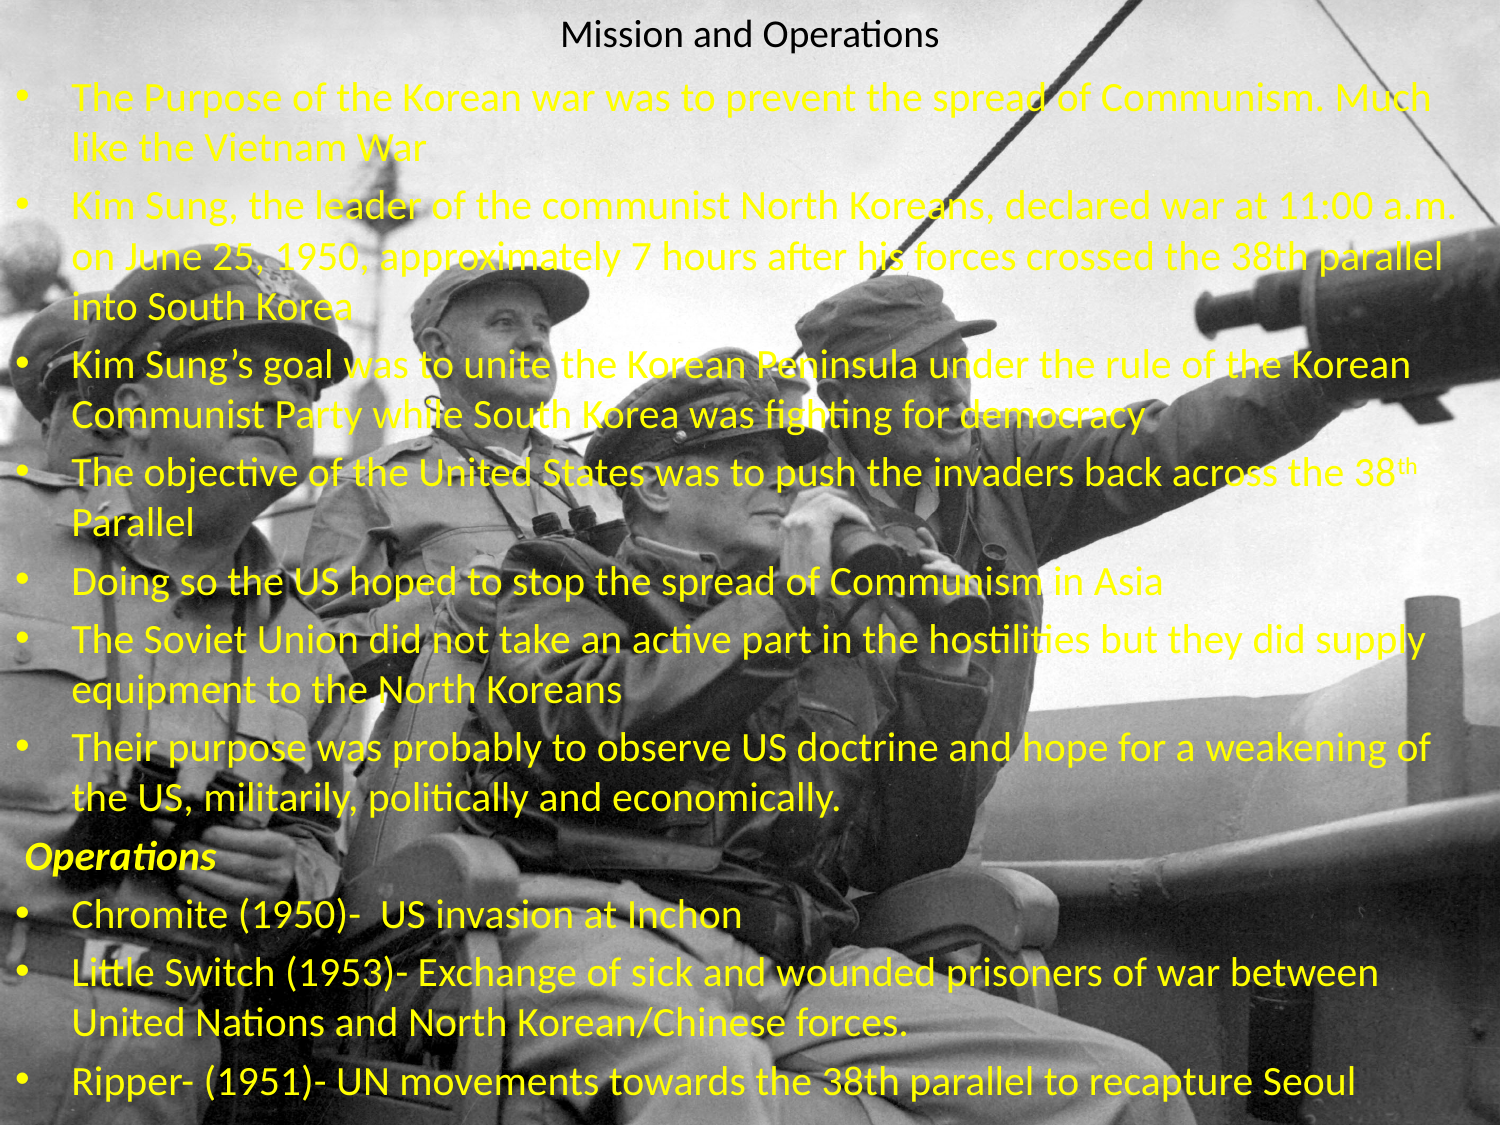

# Mission and Operations
The Purpose of the Korean war was to prevent the spread of Communism. Much like the Vietnam War
Kim Sung, the leader of the communist North Koreans, declared war at 11:00 a.m. on June 25, 1950, approximately 7 hours after his forces crossed the 38th parallel into South Korea
Kim Sung’s goal was to unite the Korean Peninsula under the rule of the Korean Communist Party while South Korea was fighting for democracy
The objective of the United States was to push the invaders back across the 38th Parallel
Doing so the US hoped to stop the spread of Communism in Asia
The Soviet Union did not take an active part in the hostilities but they did supply equipment to the North Koreans
Their purpose was probably to observe US doctrine and hope for a weakening of the US, militarily, politically and economically.
 Operations
Chromite (1950)-  US invasion at Inchon
Little Switch (1953)- Exchange of sick and wounded prisoners of war between United Nations and North Korean/Chinese forces.
Ripper- (1951)- UN movements towards the 38th parallel to recapture Seoul